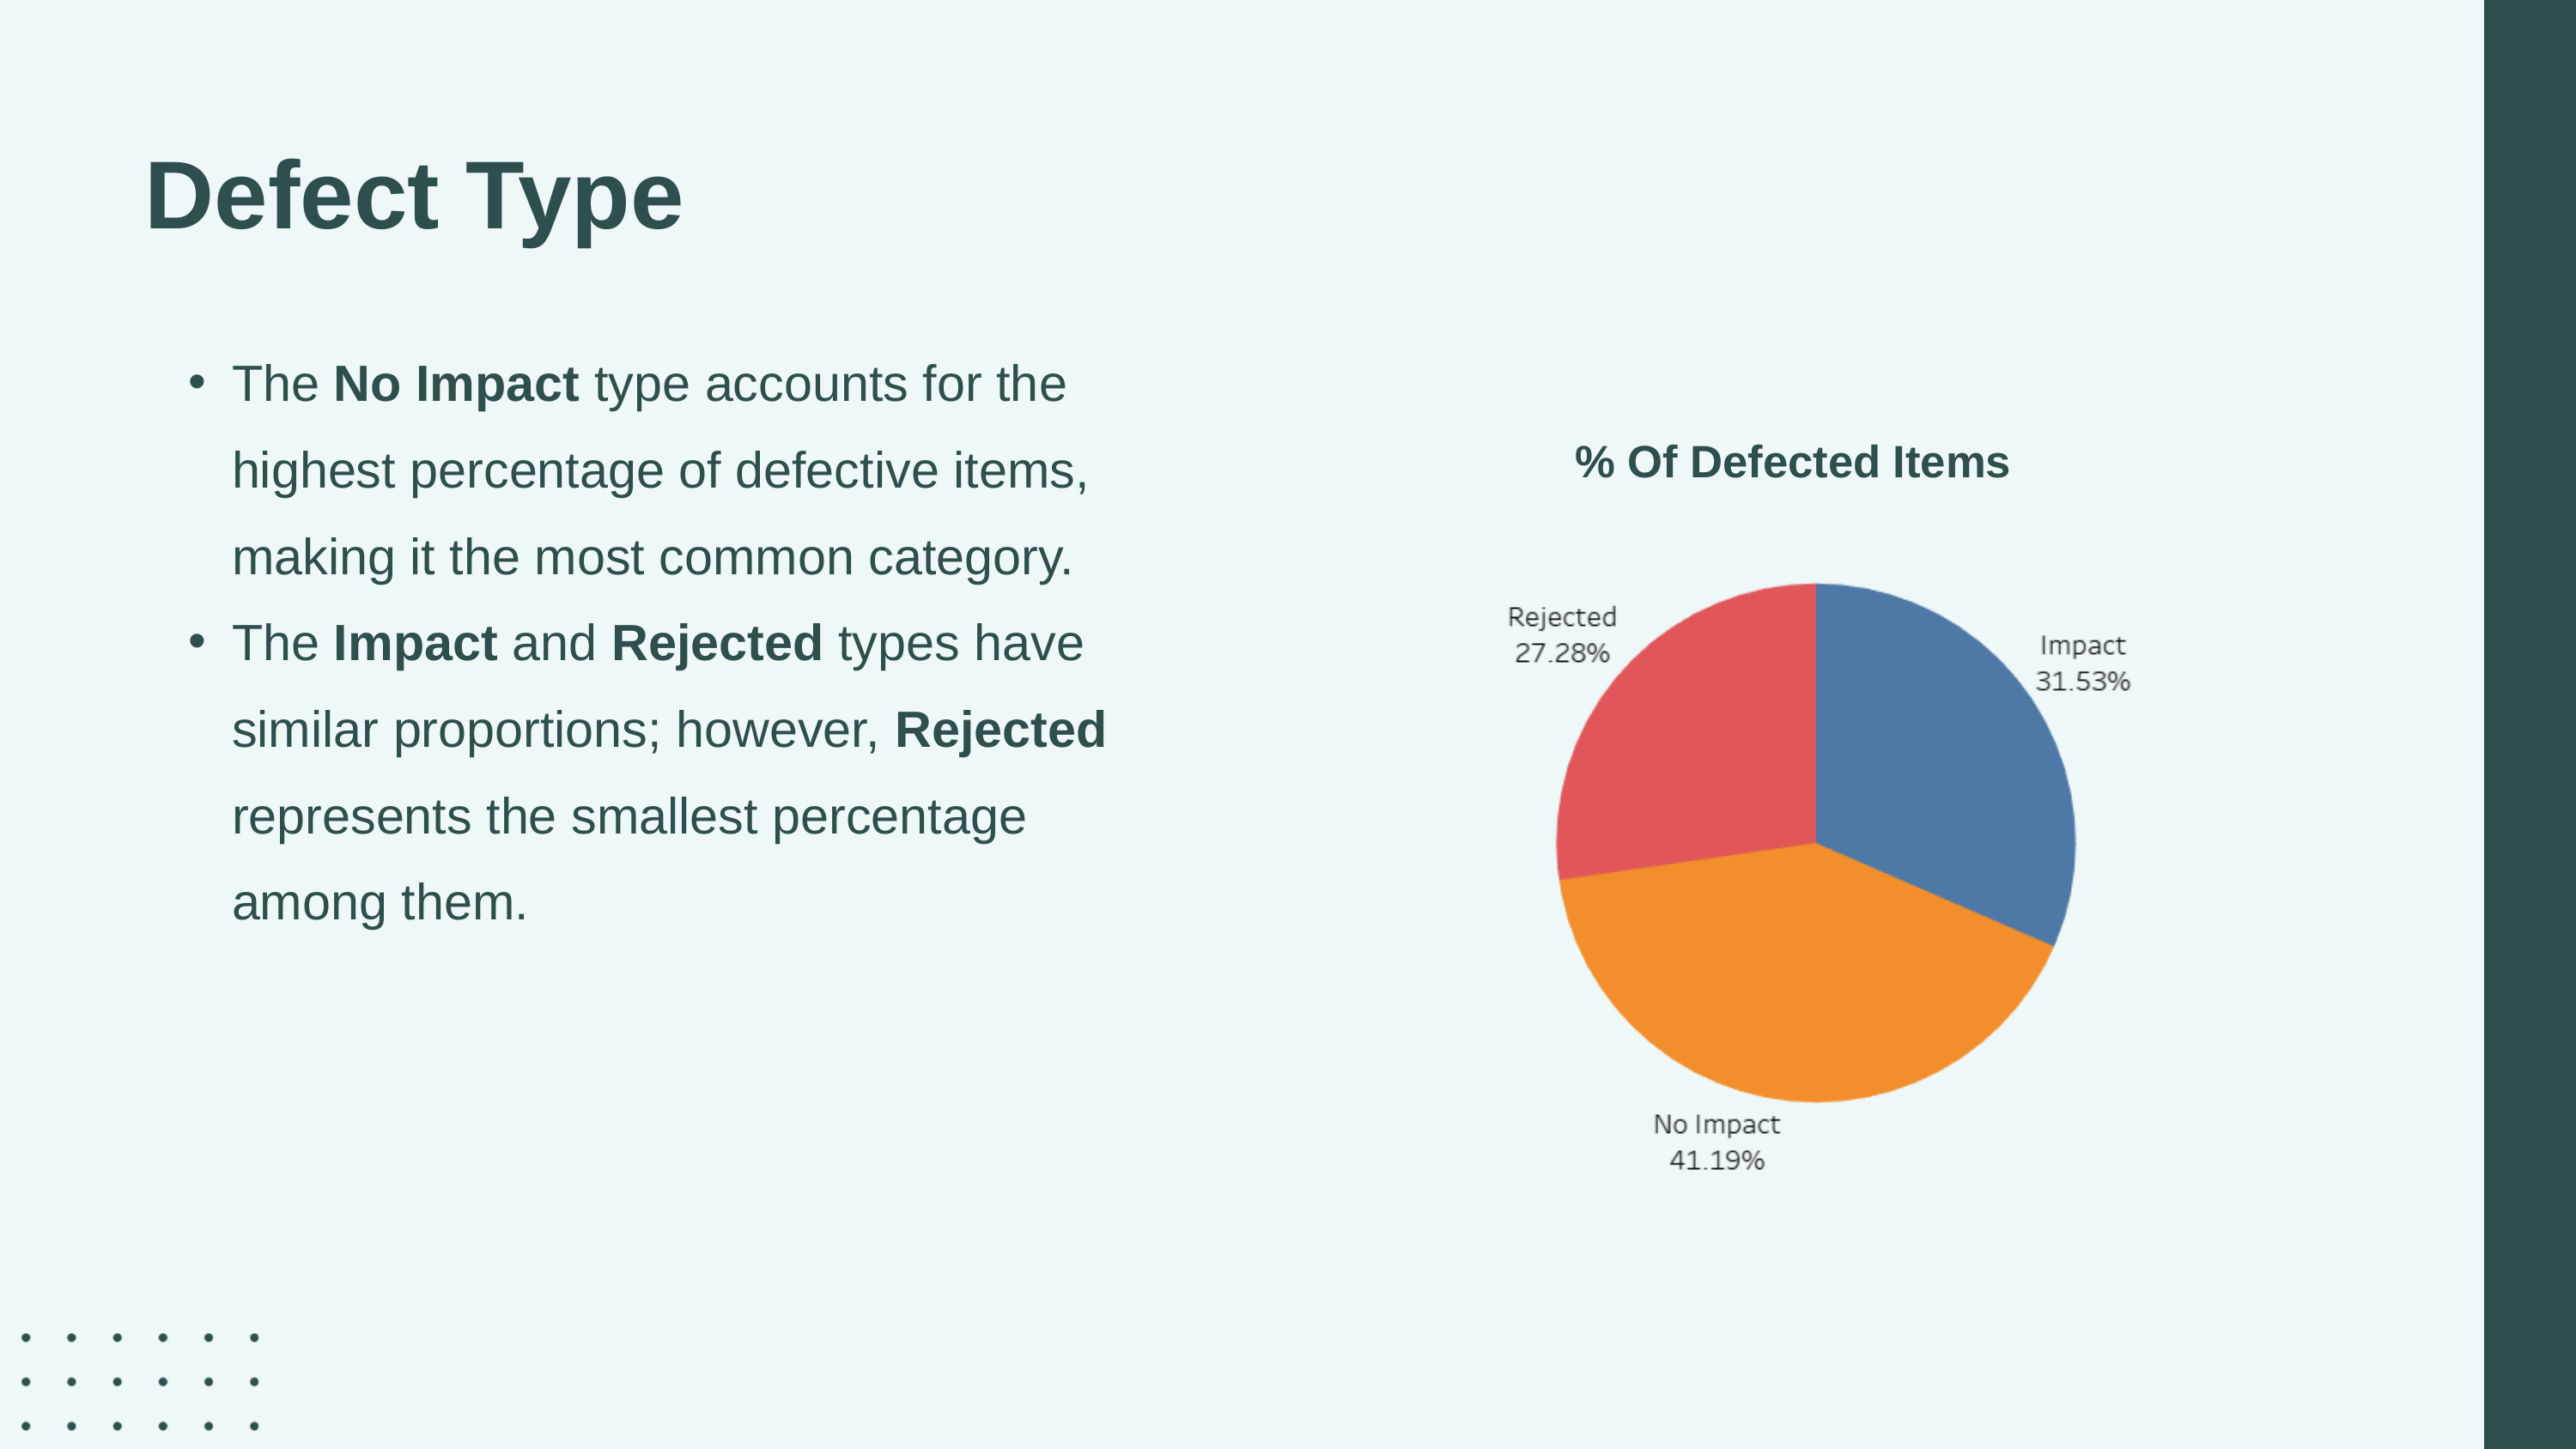

Defect Type
The No Impact type accounts for the highest percentage of defective items, making it the most common category.
The Impact and Rejected types have similar proportions; however, Rejected represents the smallest percentage among them.

% Of Defected Items